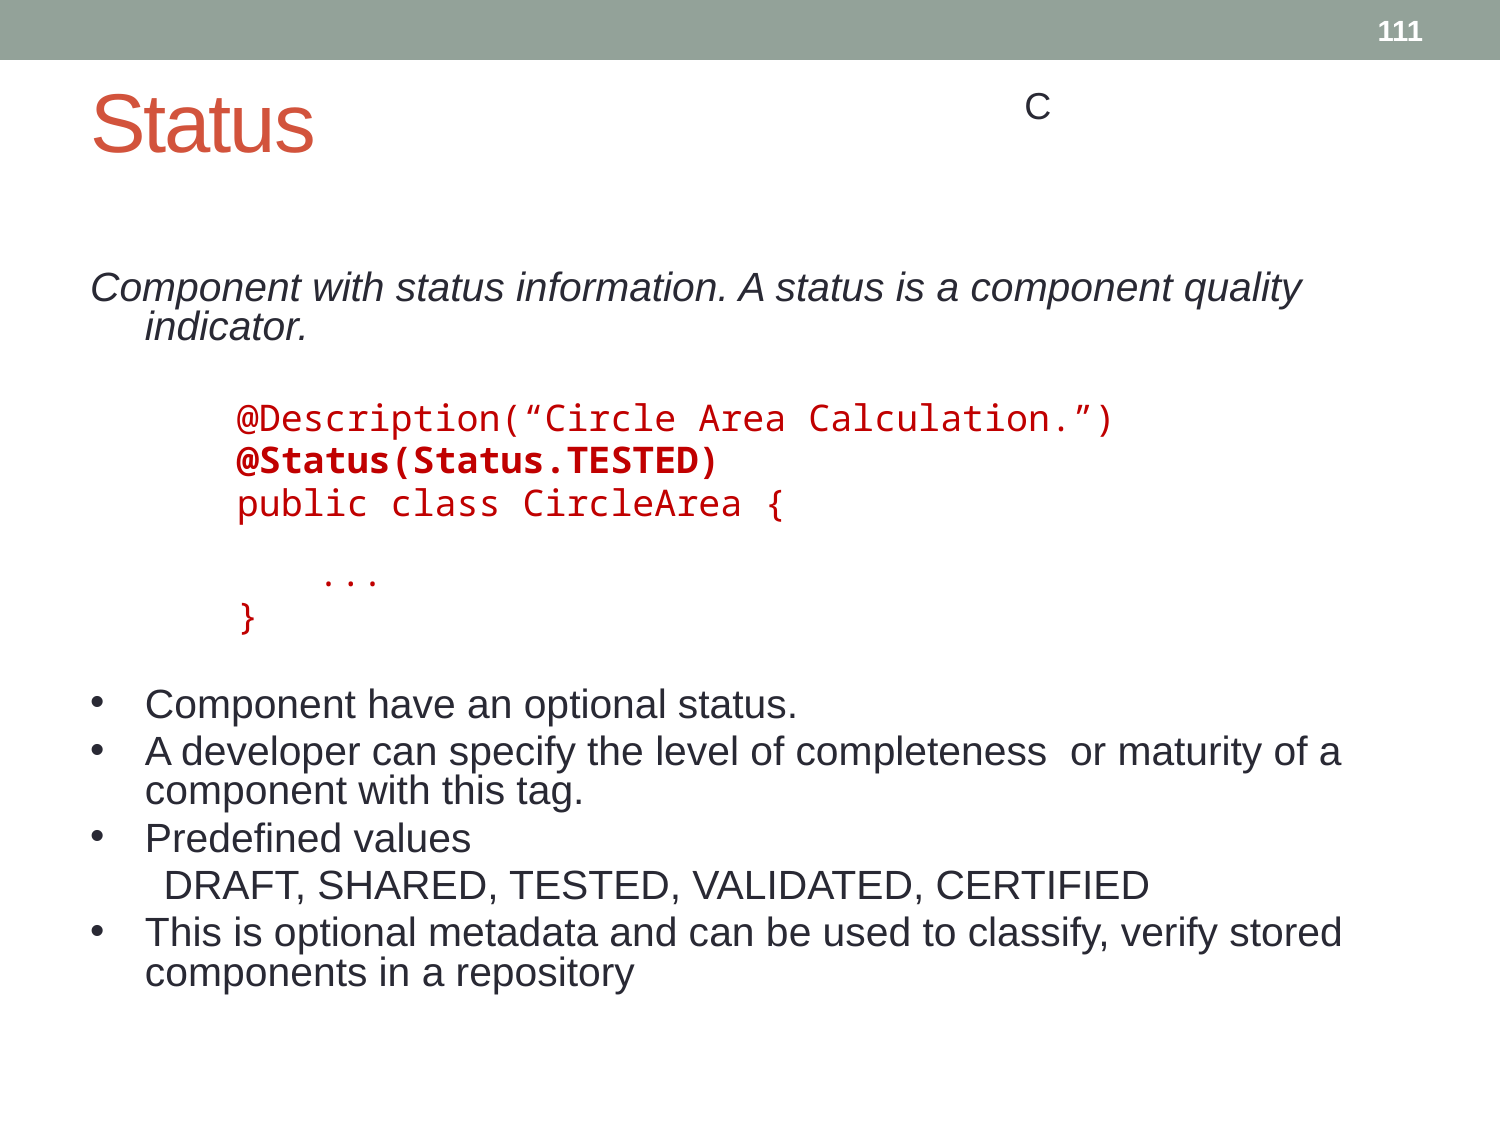

111
# Status
C
Component with status information. A status is a component quality indicator.

@Description(“Circle Area Calculation.”)
@Status(Status.TESTED)
public class CircleArea {
  ...
}

Component have an optional status.
A developer can specify the level of completeness  or maturity of a component with this tag.
Predefined values
DRAFT, SHARED, TESTED, VALIDATED, CERTIFIED
This is optional metadata and can be used to classify, verify stored components in a repository